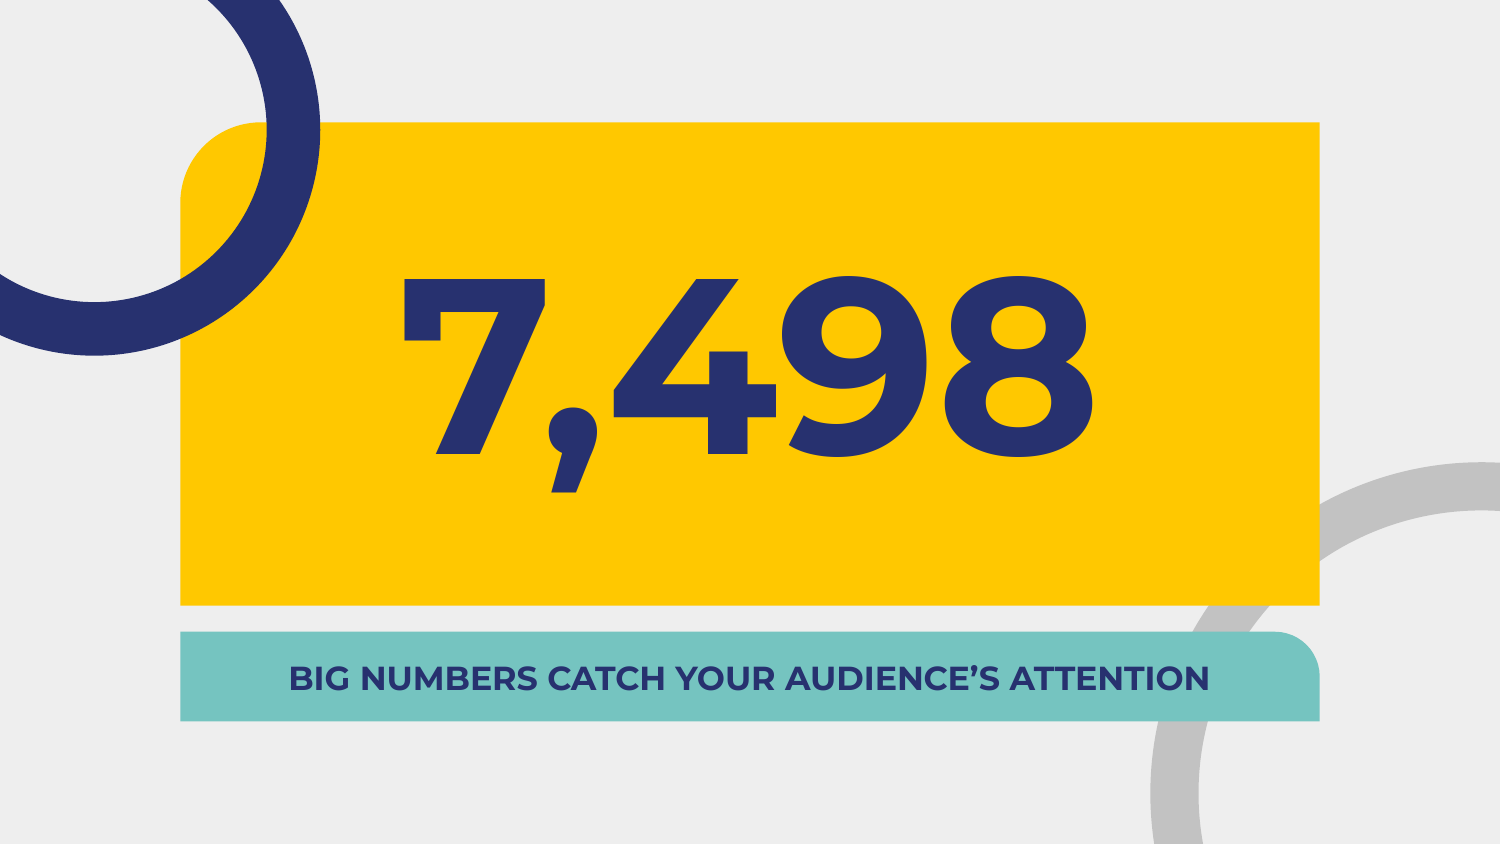

# 7,498

BIG NUMBERS CATCH YOUR AUDIENCE’S ATTENTION